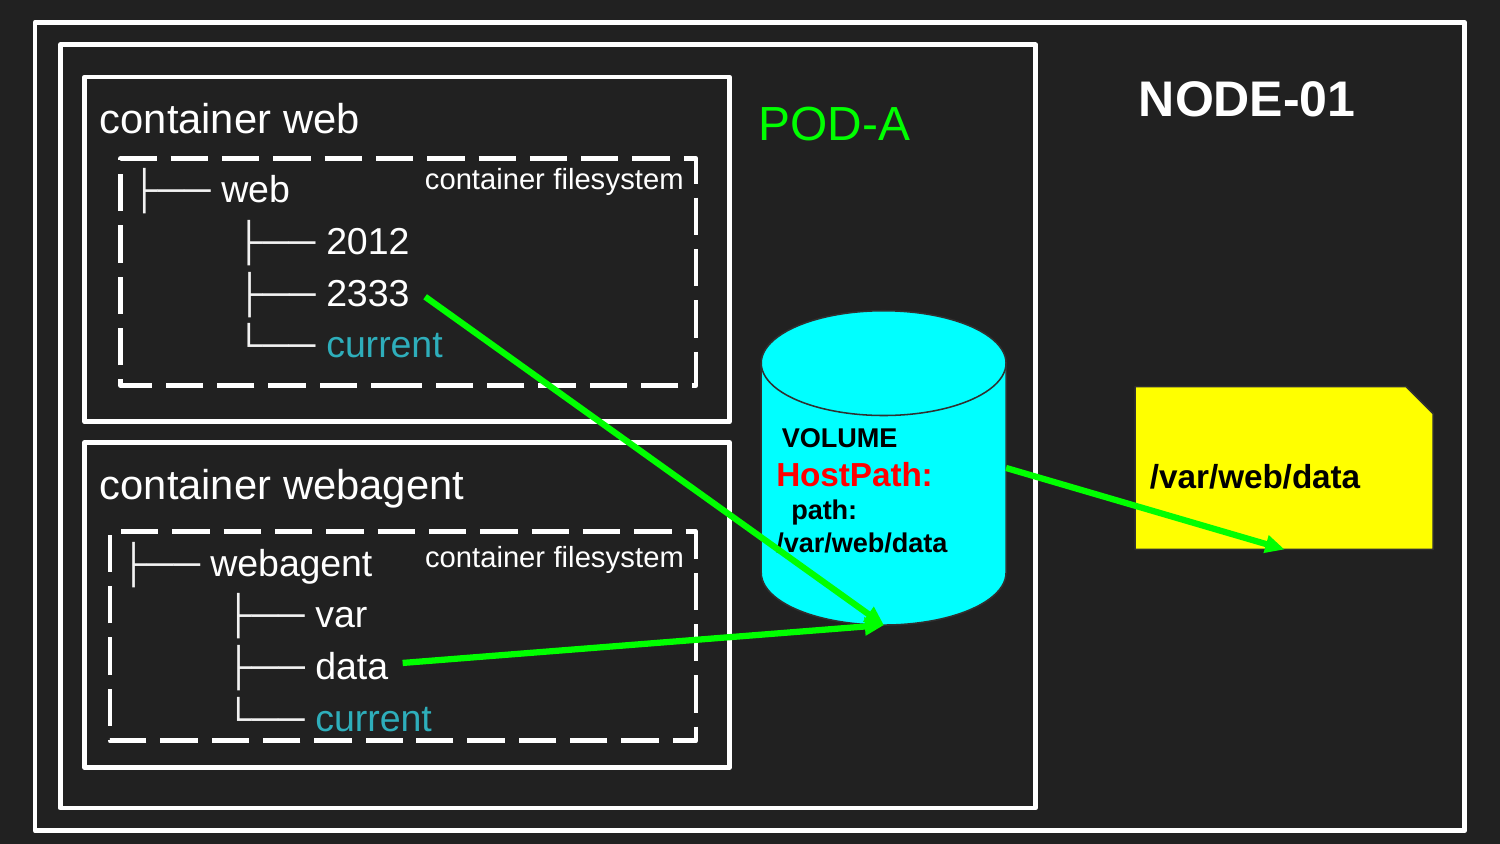

NODE-01
container web
POD-A
container filesystem
 ├── web
           ├── 2012
           ├── 2333
           └── current

 VOLUME       HostPath:
  path:
/var/web/data

/var/web/data
container webagent

container filesystem
 ├── webagent
           ├── var
           ├── data
           └── current